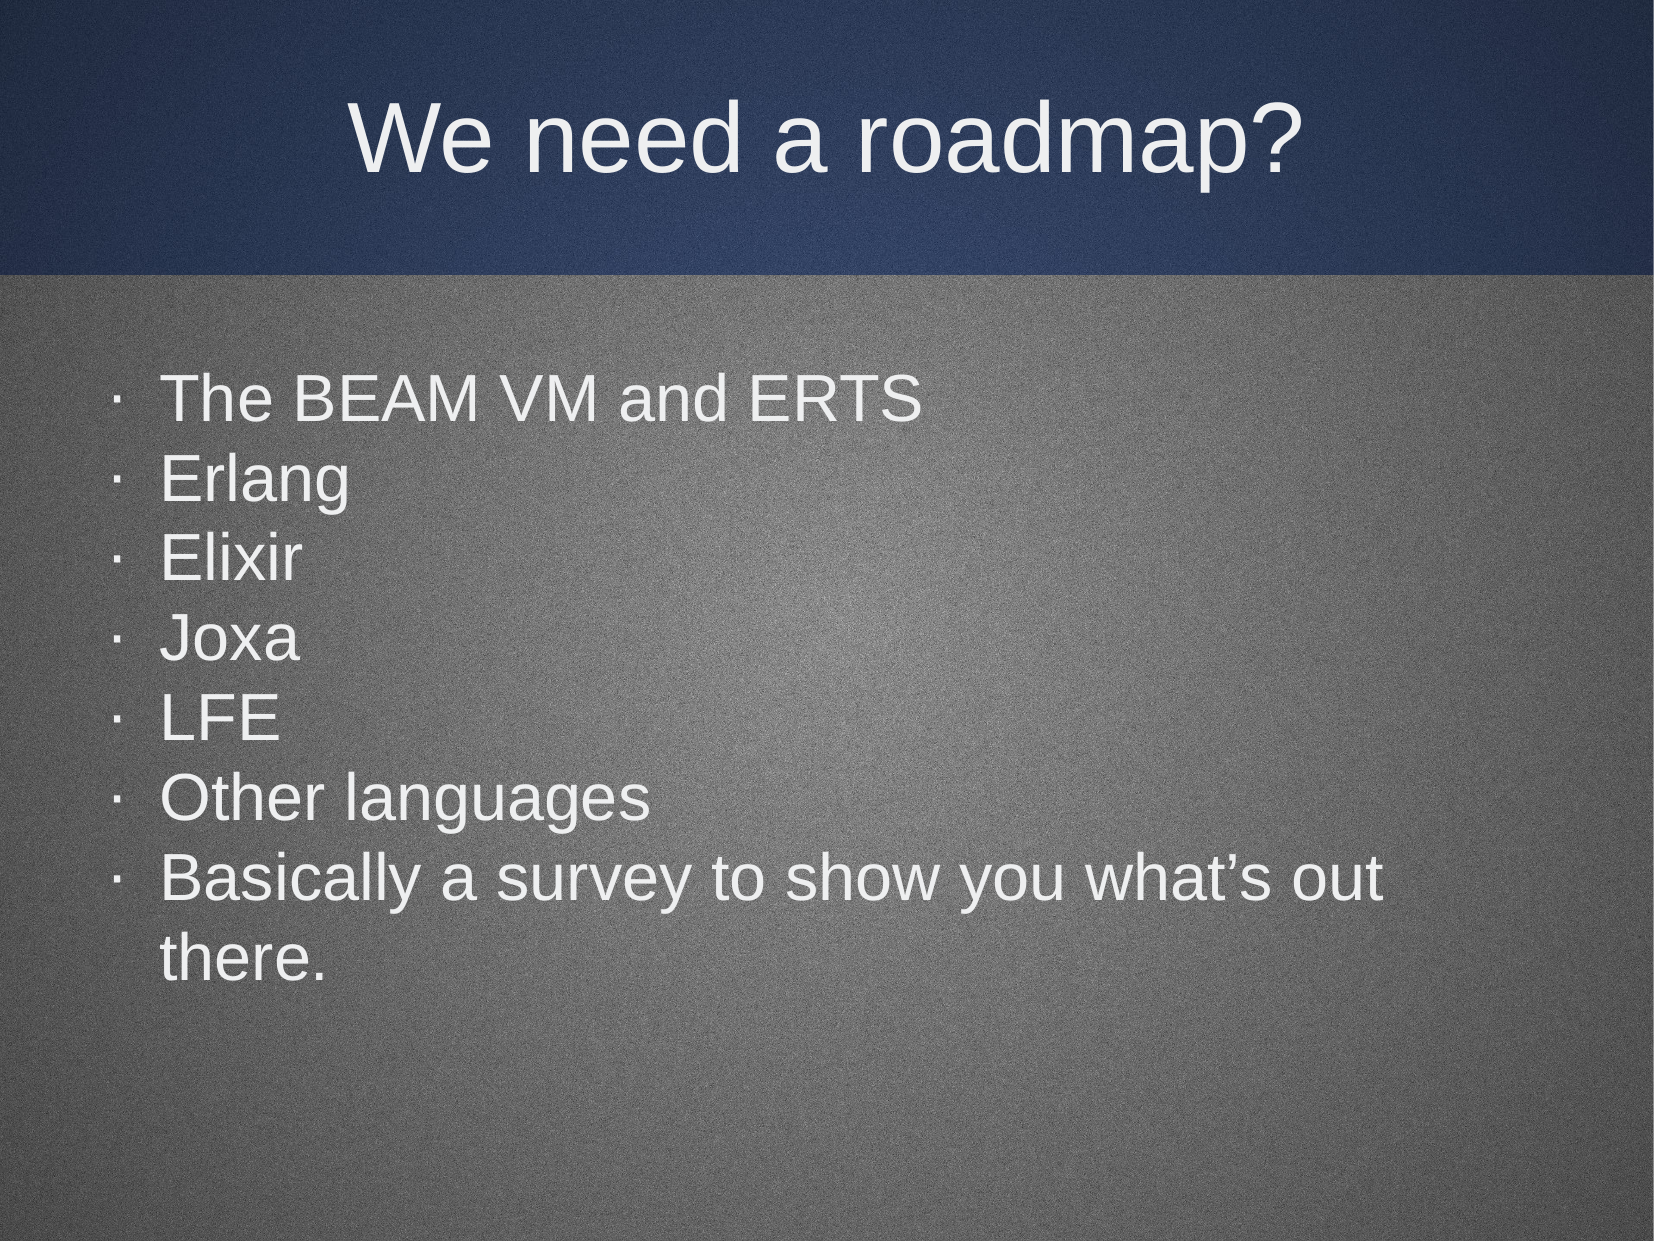

We need a roadmap?
The BEAM VM and ERTS
Erlang
Elixir
Joxa
LFE
Other languages
Basically a survey to show you what’s out there.